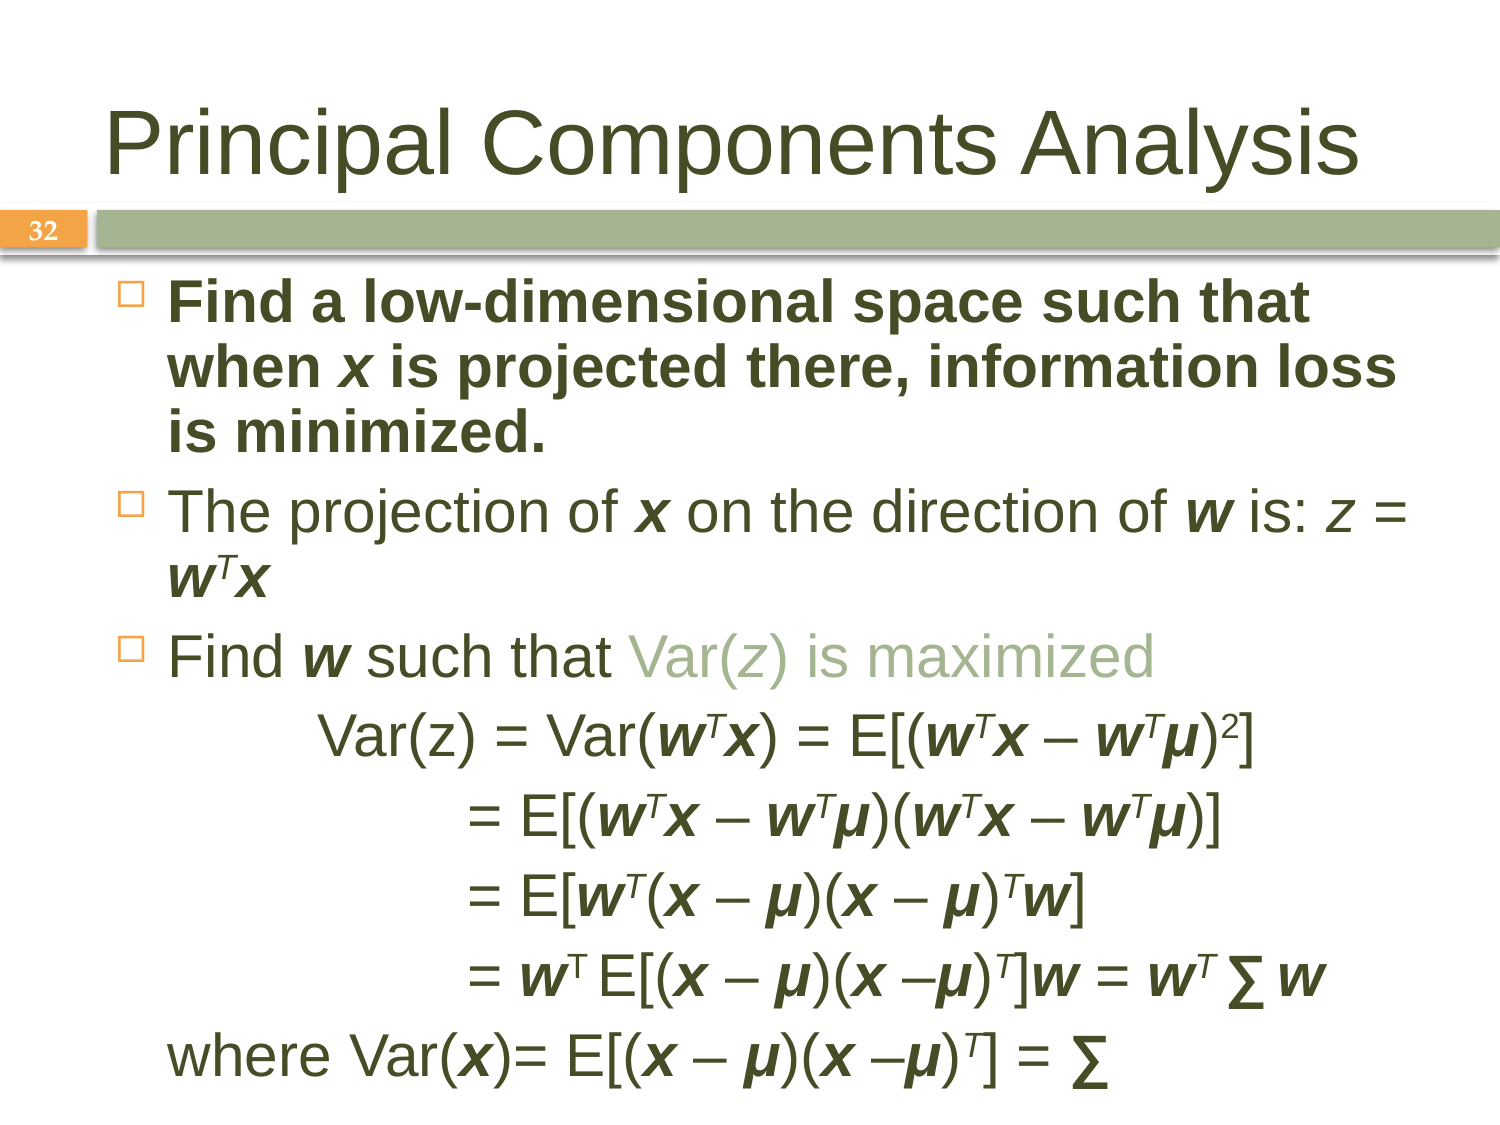

# Principal Components Analysis
32
Find a low-dimensional space such that when x is projected there, information loss is minimized.
The projection of x on the direction of w is: z = wTx
Find w such that Var(z) is maximized
		Var(z) = Var(wTx) = E[(wTx – wTμ)2]
			= E[(wTx – wTμ)(wTx – wTμ)]
			= E[wT(x – μ)(x – μ)Tw]
			= wT E[(x – μ)(x –μ)T]w = wT ∑ w
	where Var(x)= E[(x – μ)(x –μ)T] = ∑